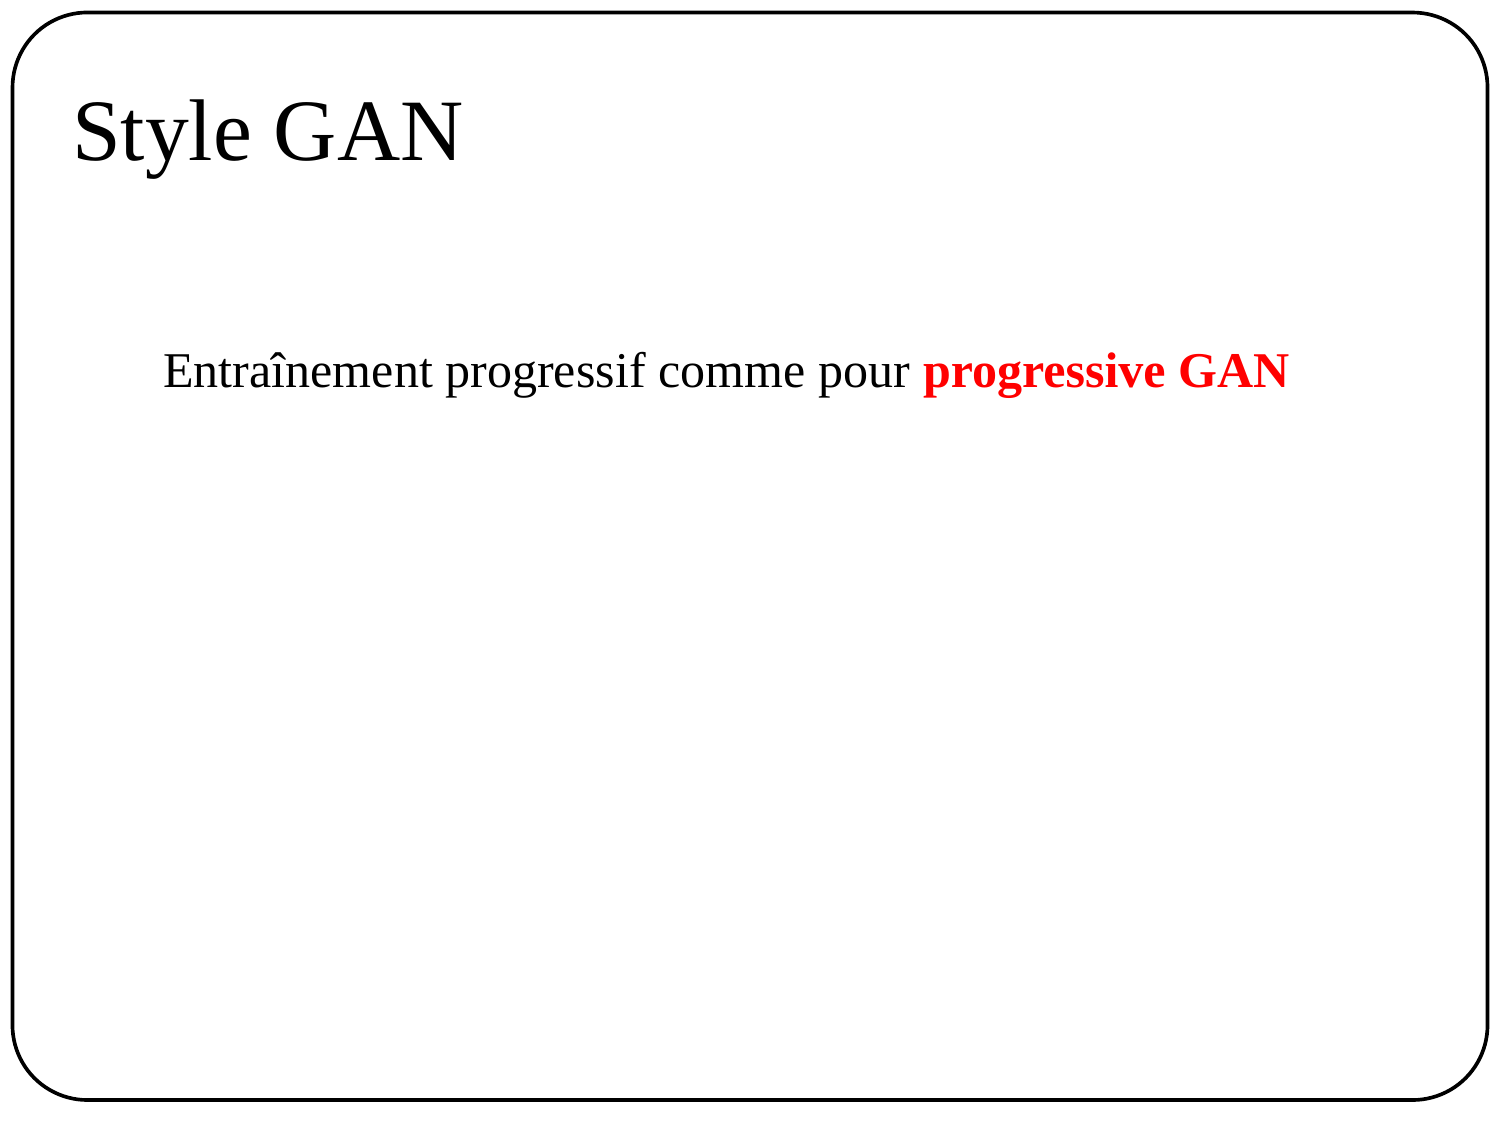

# Style GAN
Entraînement progressif comme pour progressive GAN